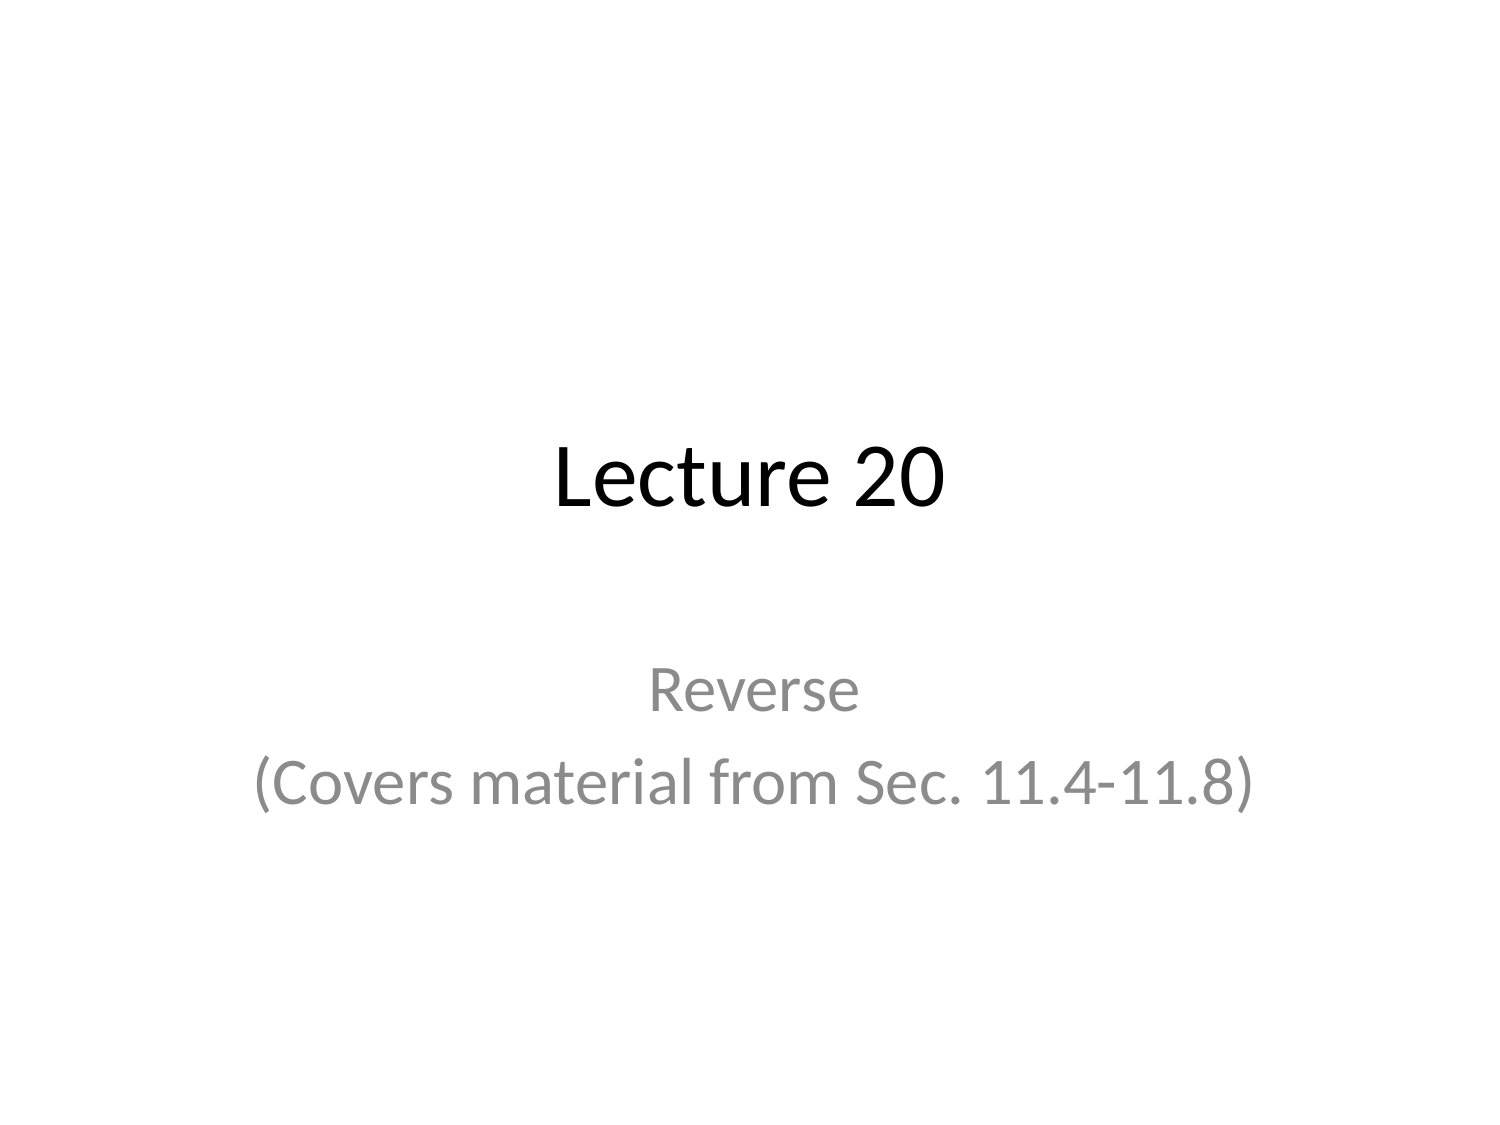

# Lecture 20
Reverse
(Covers material from Sec. 11.4-11.8)